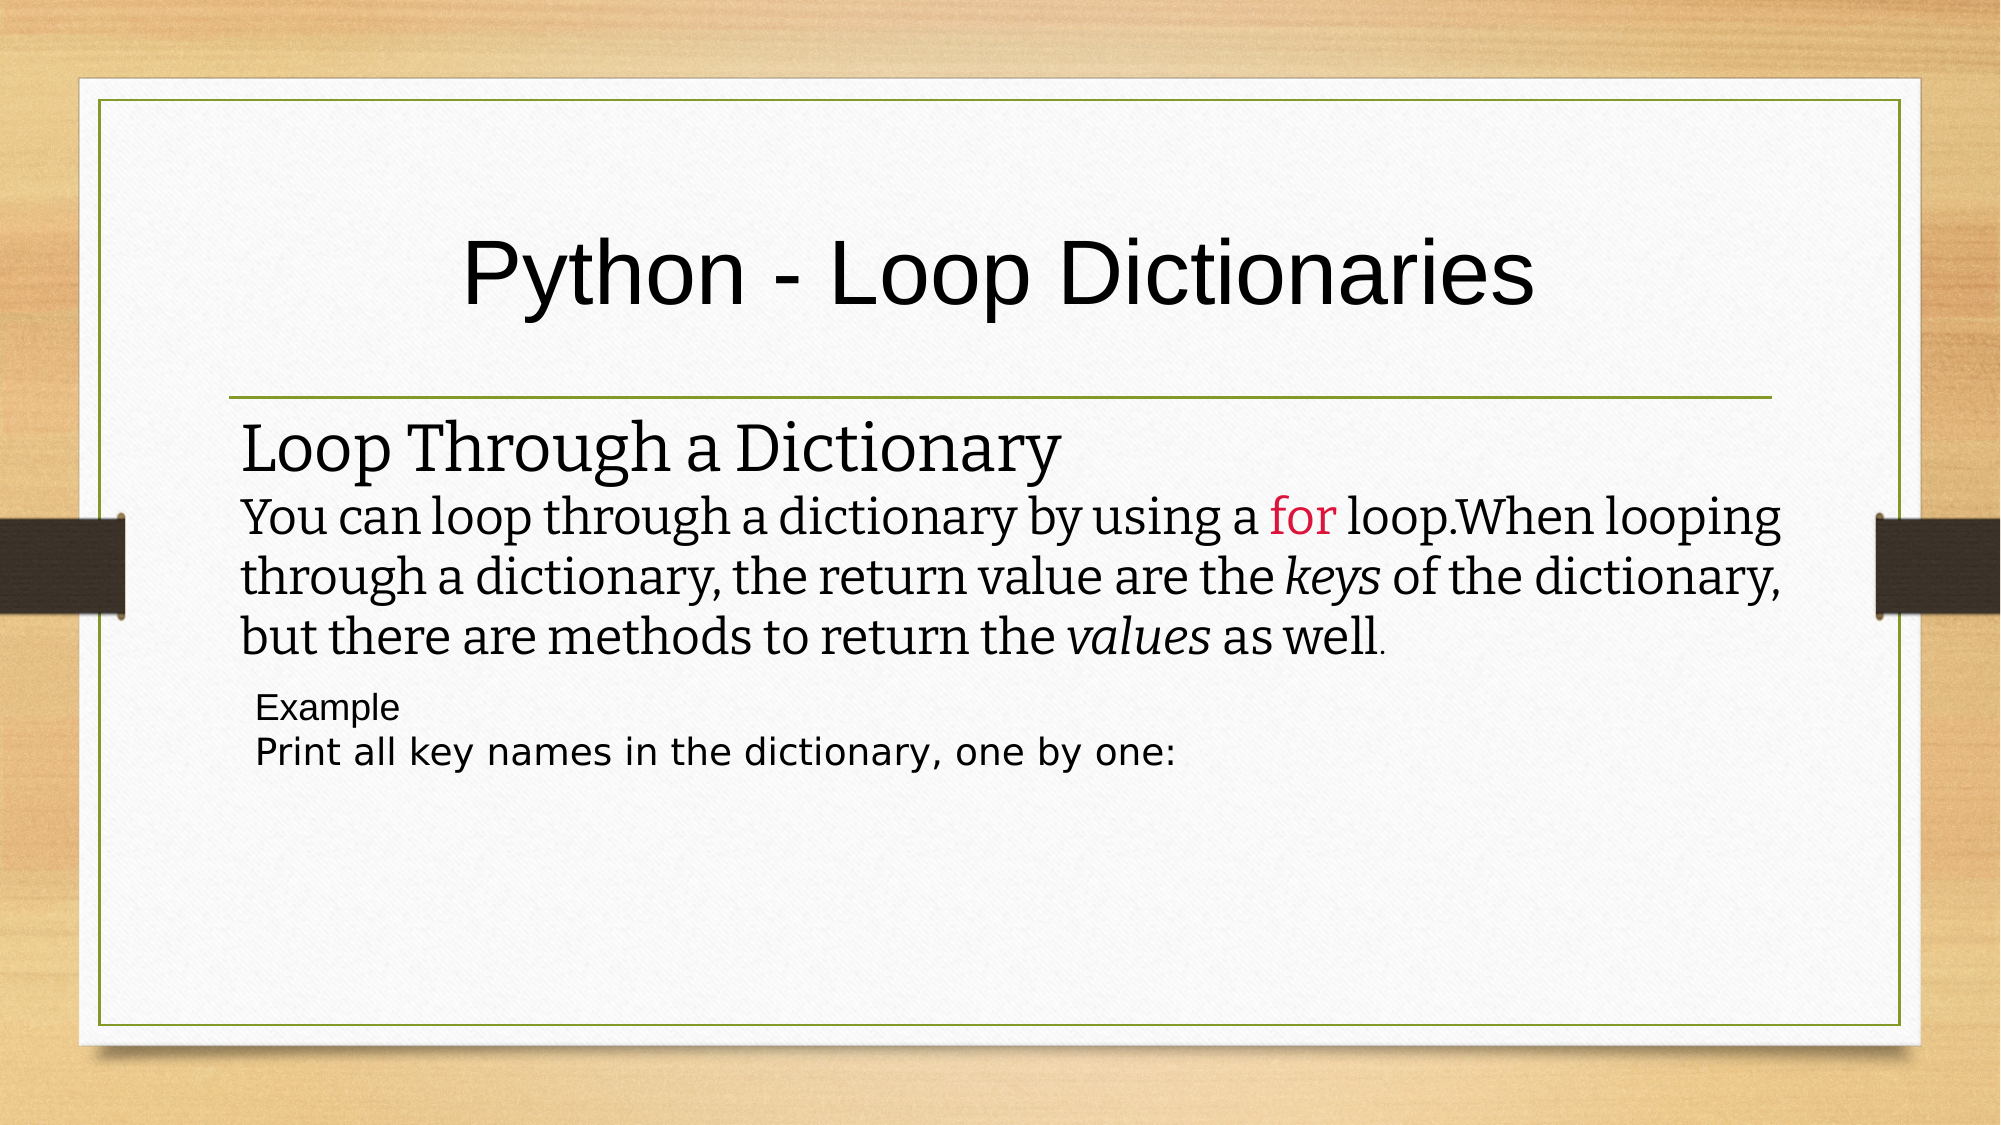

# Python - Loop Dictionaries
Loop Through a Dictionary
You can loop through a dictionary by using a for loop.When looping through a dictionary, the return value are the keys of the dictionary, but there are methods to return the values as well.
Example
Print all key names in the dictionary, one by one: